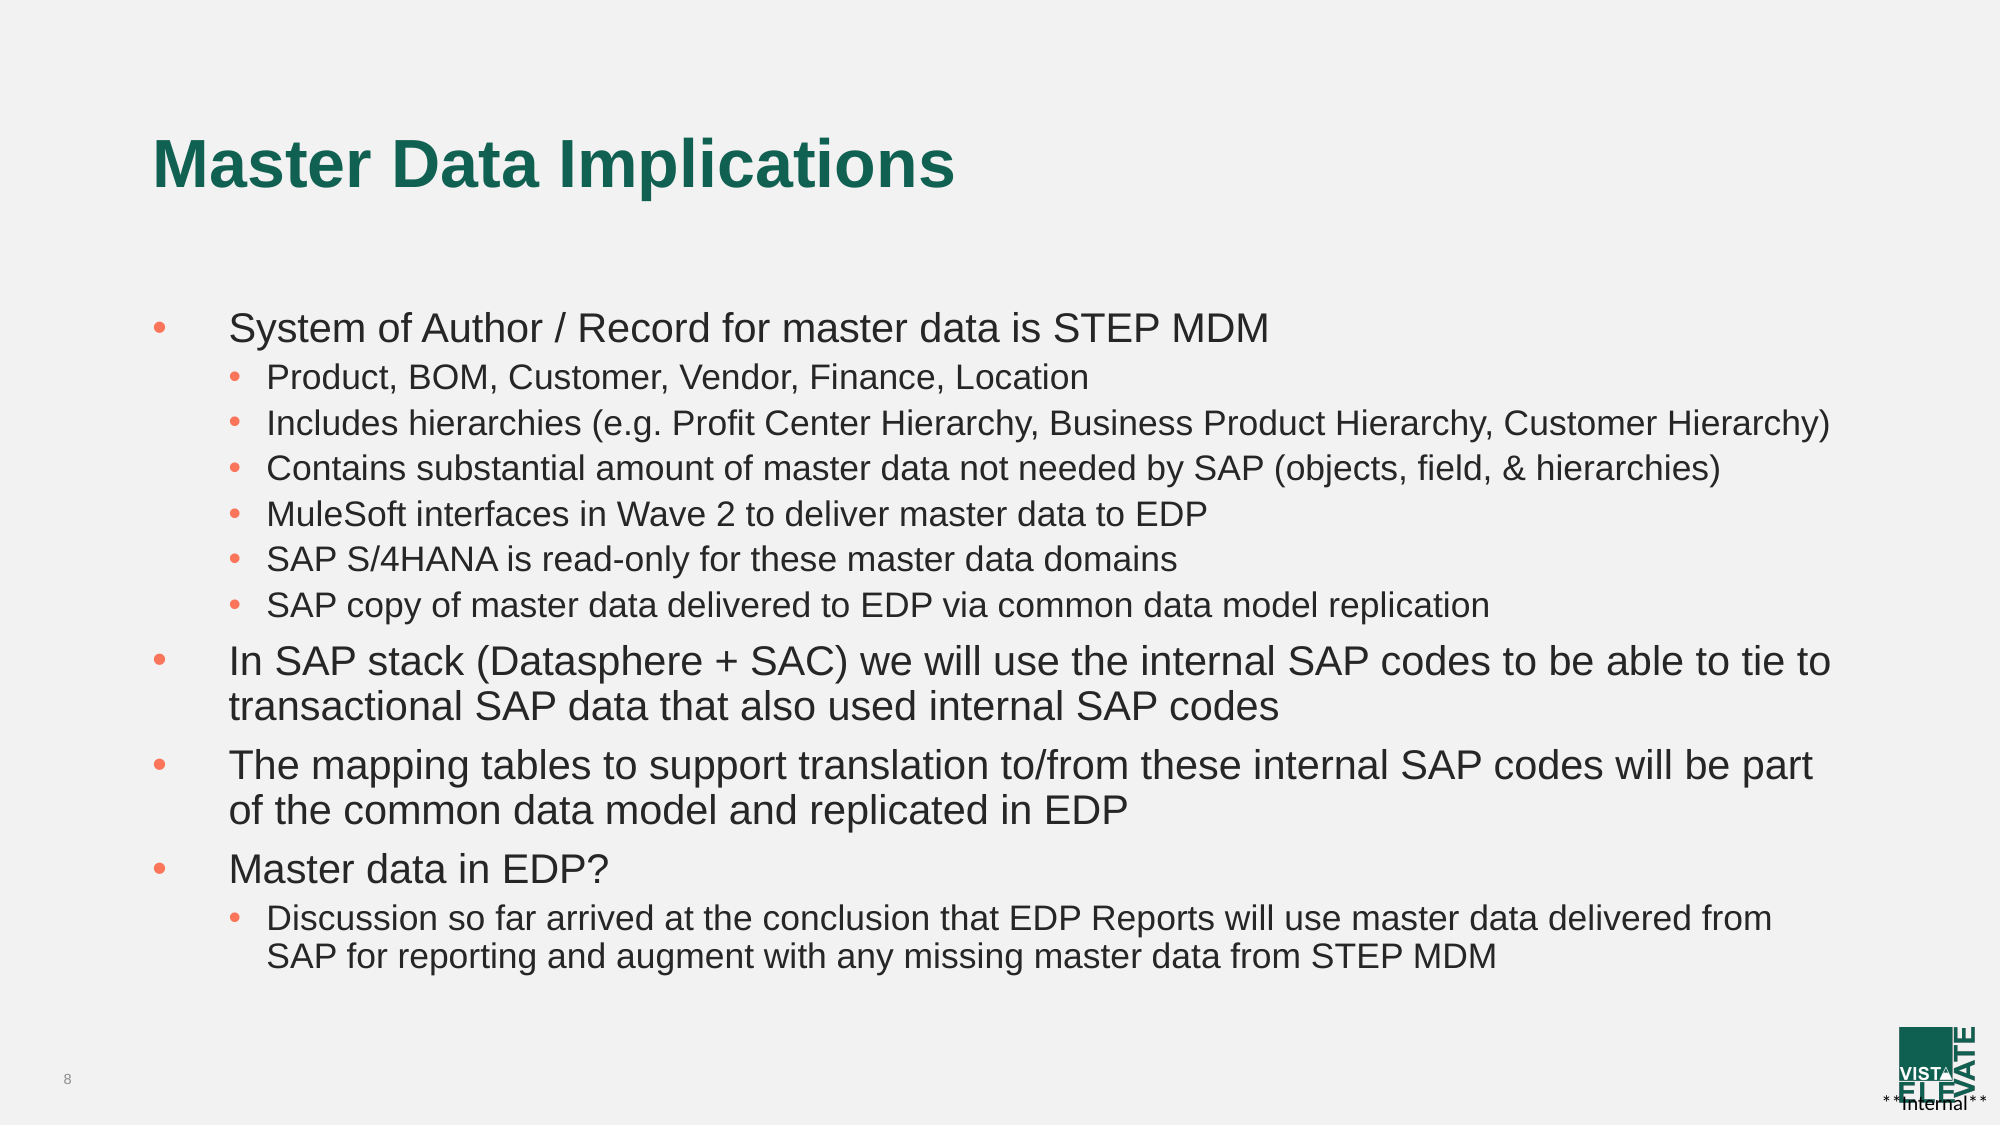

# Master Data Implications
System of Author / Record for master data is STEP MDM
Product, BOM, Customer, Vendor, Finance, Location
Includes hierarchies (e.g. Profit Center Hierarchy, Business Product Hierarchy, Customer Hierarchy)
Contains substantial amount of master data not needed by SAP (objects, field, & hierarchies)
MuleSoft interfaces in Wave 2 to deliver master data to EDP
SAP S/4HANA is read-only for these master data domains
SAP copy of master data delivered to EDP via common data model replication
In SAP stack (Datasphere + SAC) we will use the internal SAP codes to be able to tie to transactional SAP data that also used internal SAP codes
The mapping tables to support translation to/from these internal SAP codes will be part of the common data model and replicated in EDP
Master data in EDP?
Discussion so far arrived at the conclusion that EDP Reports will use master data delivered from SAP for reporting and augment with any missing master data from STEP MDM